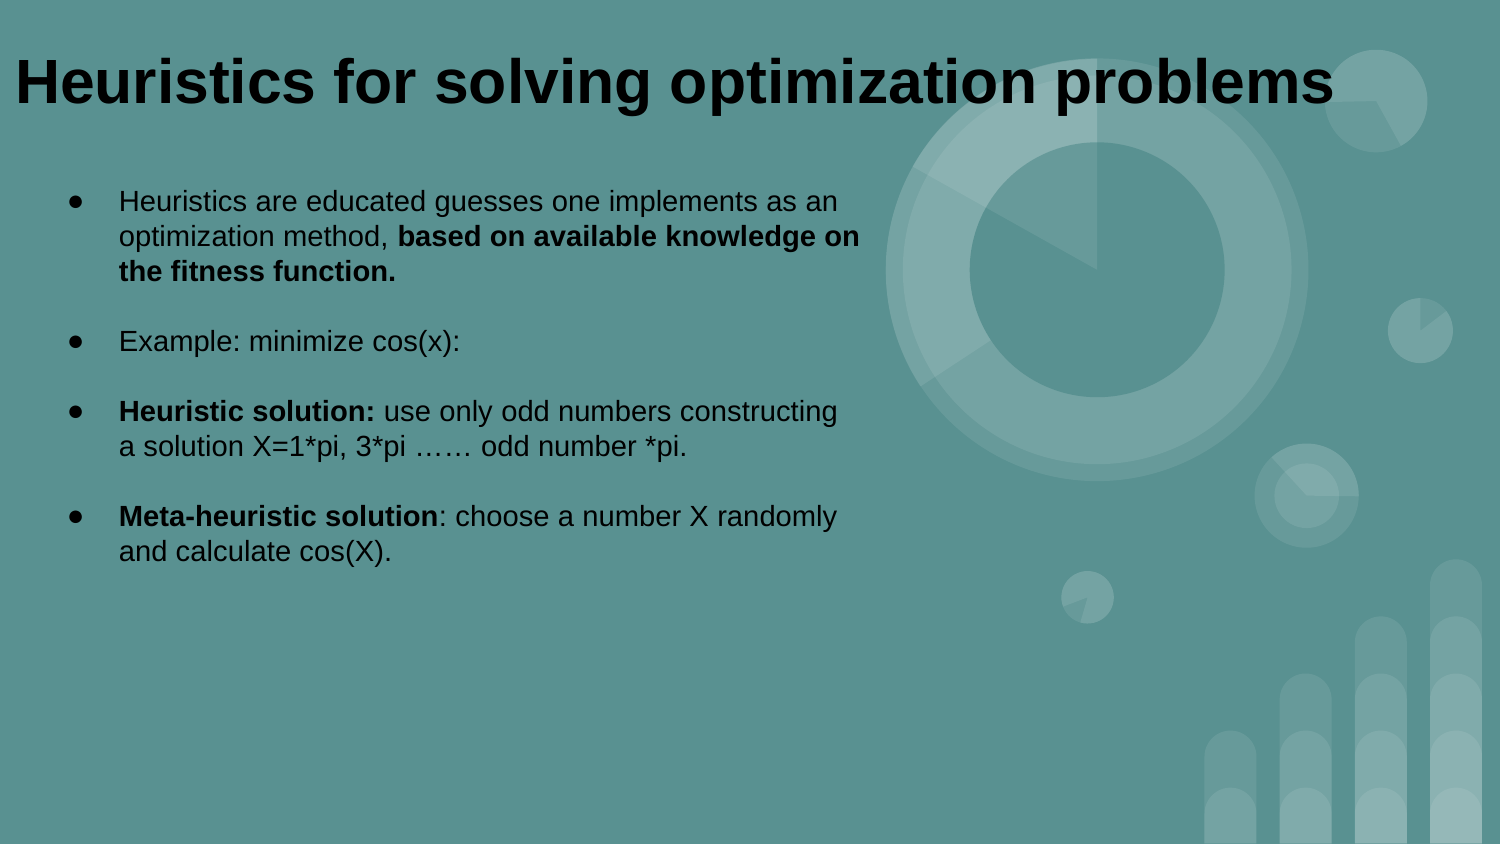

# Heuristics for solving optimization problems
Heuristics are educated guesses one implements as an optimization method, based on available knowledge on the fitness function.

Example: minimize cos(x):

Heuristic solution: use only odd numbers constructing a solution X=1*pi, 3*pi …… odd number *pi.

Meta-heuristic solution: choose a number X randomly and calculate cos(X).